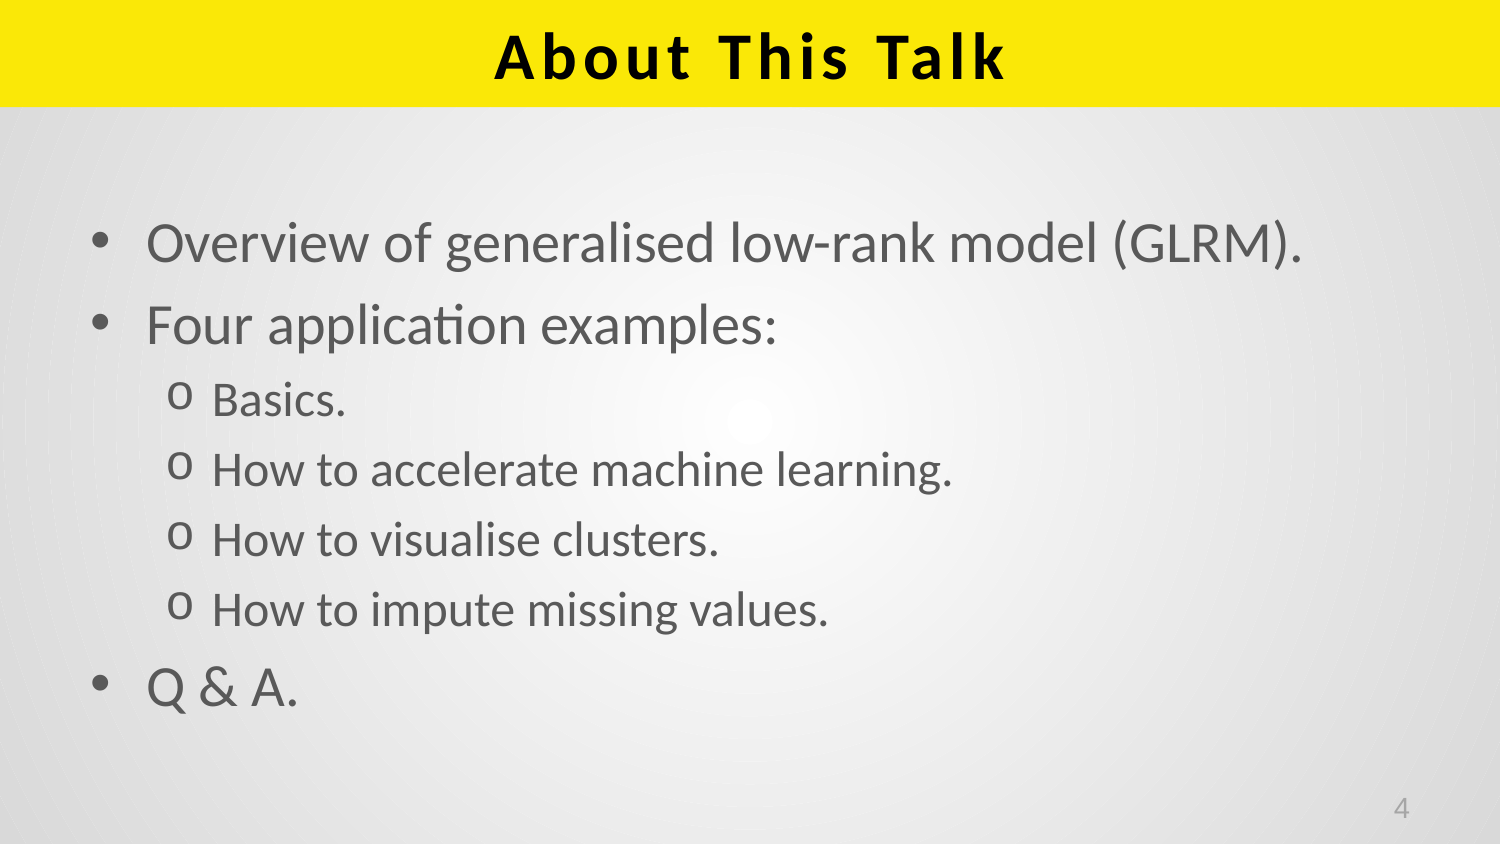

# About This Talk
Overview of generalised low-rank model (GLRM).
Four application examples:
Basics.
How to accelerate machine learning.
How to visualise clusters.
How to impute missing values.
Q & A.
4